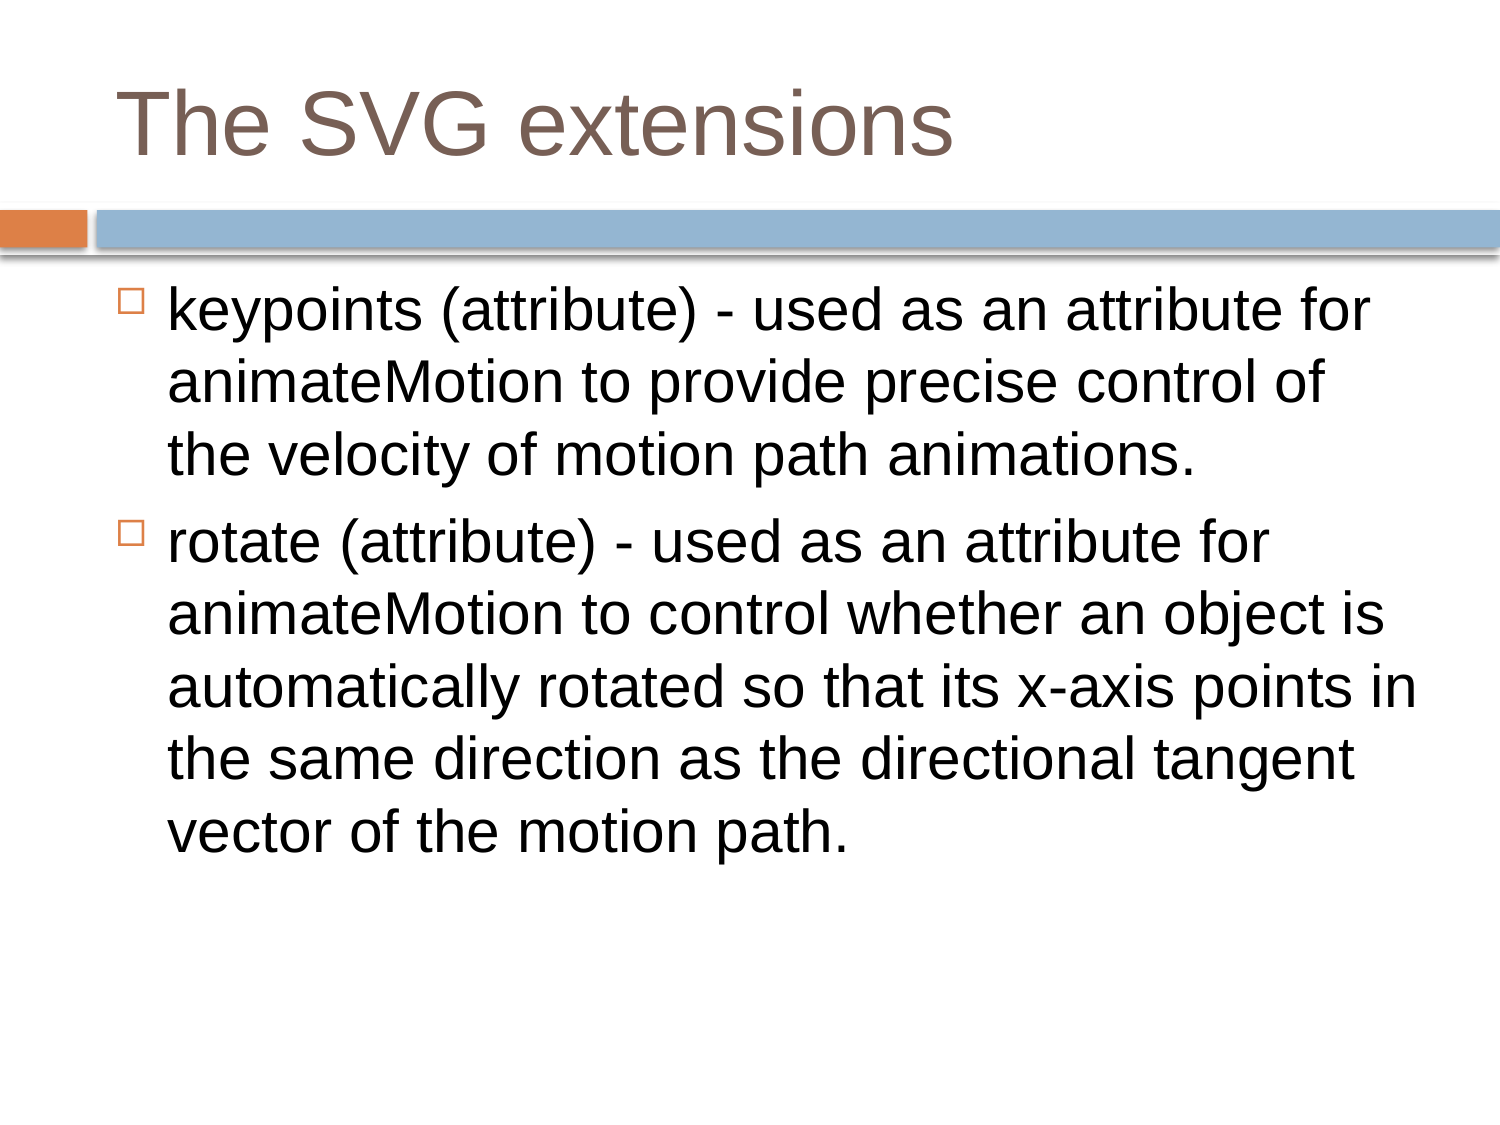

# The SVG extensions
keypoints (attribute) - used as an attribute for animateMotion to provide precise control of the velocity of motion path animations.
rotate (attribute) - used as an attribute for animateMotion to control whether an object is automatically rotated so that its x-axis points in the same direction as the directional tangent vector of the motion path.